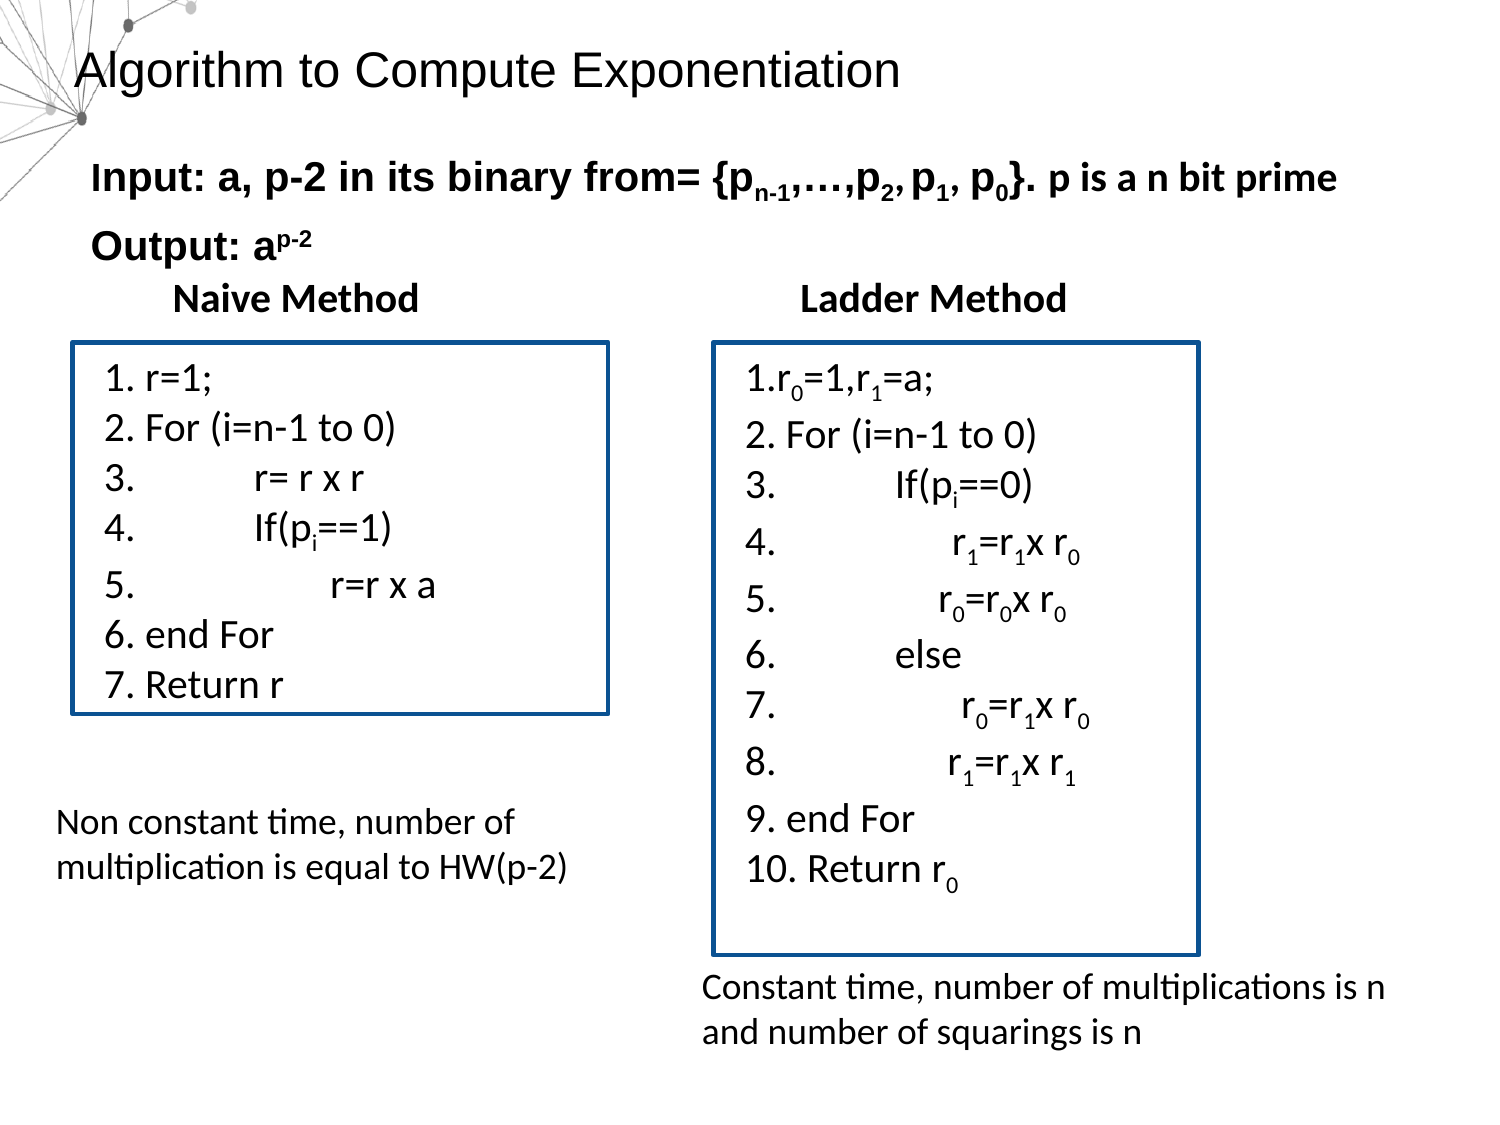

# Algorithm to Compute Exponentiation
Input: a, p-2 in its binary from= {pn-1,…,p2, p1, p0}. p is a n bit prime
Output: ap-2

Naive Method
Ladder Method
1. r=1;
2. For (i=n-1 to 0)
3. 	r= r x r
4.	If(pi==1)
5.	        r=r x a
6. end For
7. Return r
1.r0=1,r1=a;
2. For (i=n-1 to 0)
3.	If(pi==0)
4.	      r1=r1x r0
5.                 r0=r0x r0
6. 	else
7.	       r0=r1x r0
8.                  r1=r1x r1
9. end For
10. Return r0

Non constant time, number of multiplication is equal to HW(p-2)
Constant time, number of multiplications is n and number of squarings is n